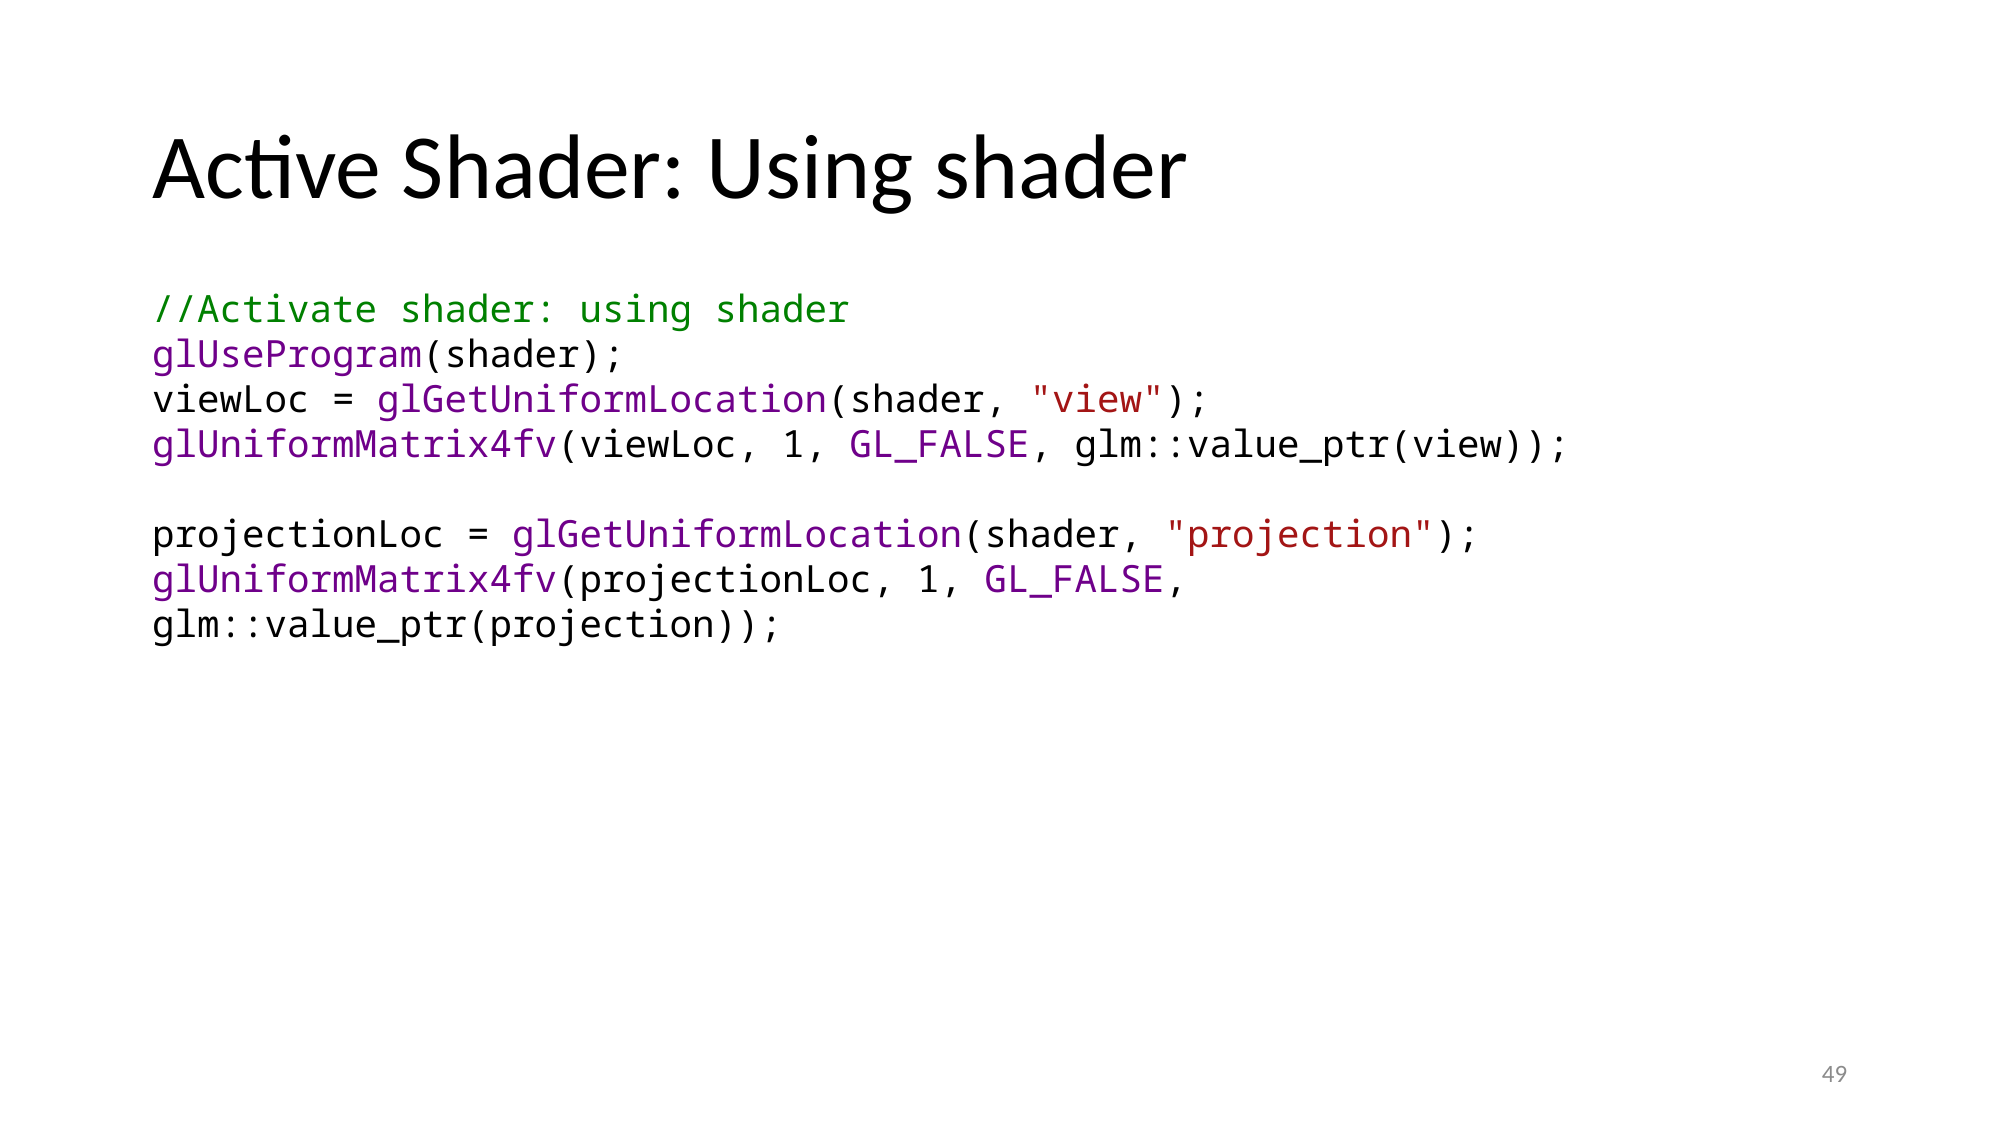

# Active Shader: Using shader
//Activate shader: using shader
glUseProgram(shader);
viewLoc = glGetUniformLocation(shader, "view");
glUniformMatrix4fv(viewLoc, 1, GL_FALSE, glm::value_ptr(view));

projectionLoc = glGetUniformLocation(shader, "projection");
glUniformMatrix4fv(projectionLoc, 1, GL_FALSE, glm::value_ptr(projection));
49